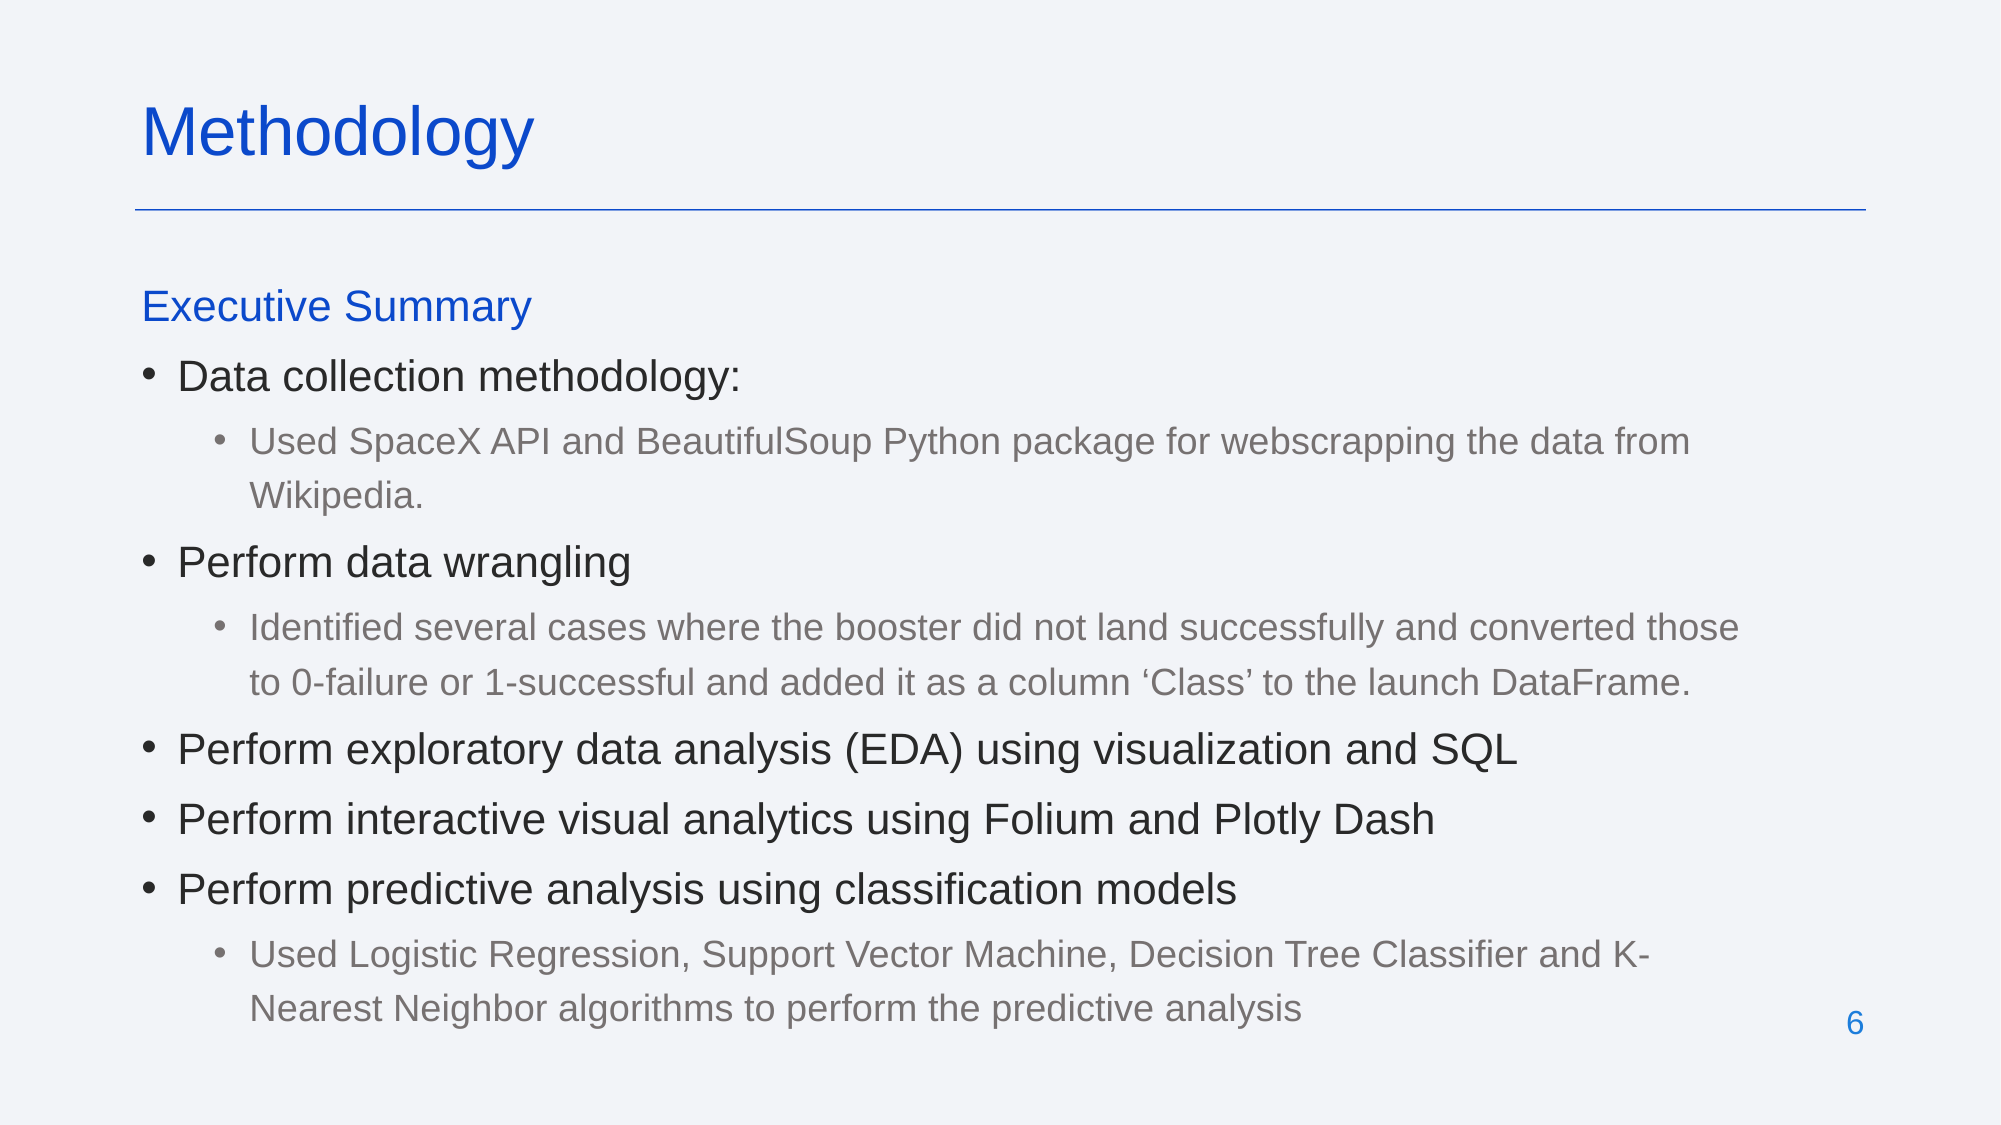

Methodology
Executive Summary
Data collection methodology:
Used SpaceX API and BeautifulSoup Python package for webscrapping the data from Wikipedia.
Perform data wrangling
Identified several cases where the booster did not land successfully and converted those to 0-failure or 1-successful and added it as a column ‘Class’ to the launch DataFrame.
Perform exploratory data analysis (EDA) using visualization and SQL
Perform interactive visual analytics using Folium and Plotly Dash
Perform predictive analysis using classification models
Used Logistic Regression, Support Vector Machine, Decision Tree Classifier and K-Nearest Neighbor algorithms to perform the predictive analysis

6